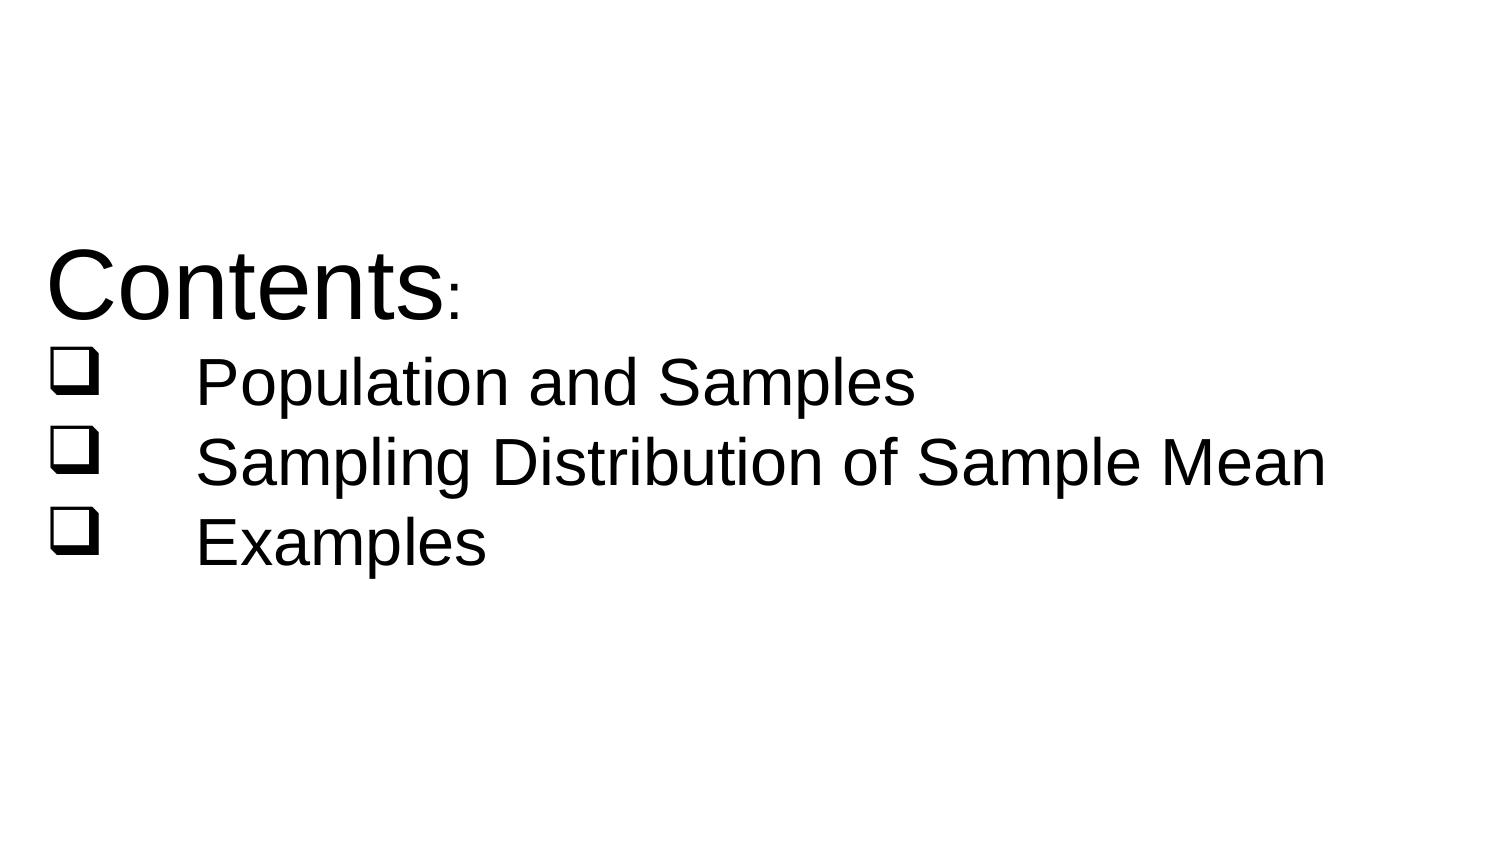

Contents:
	Population and Samples
	Sampling Distribution of Sample Mean
	Examples